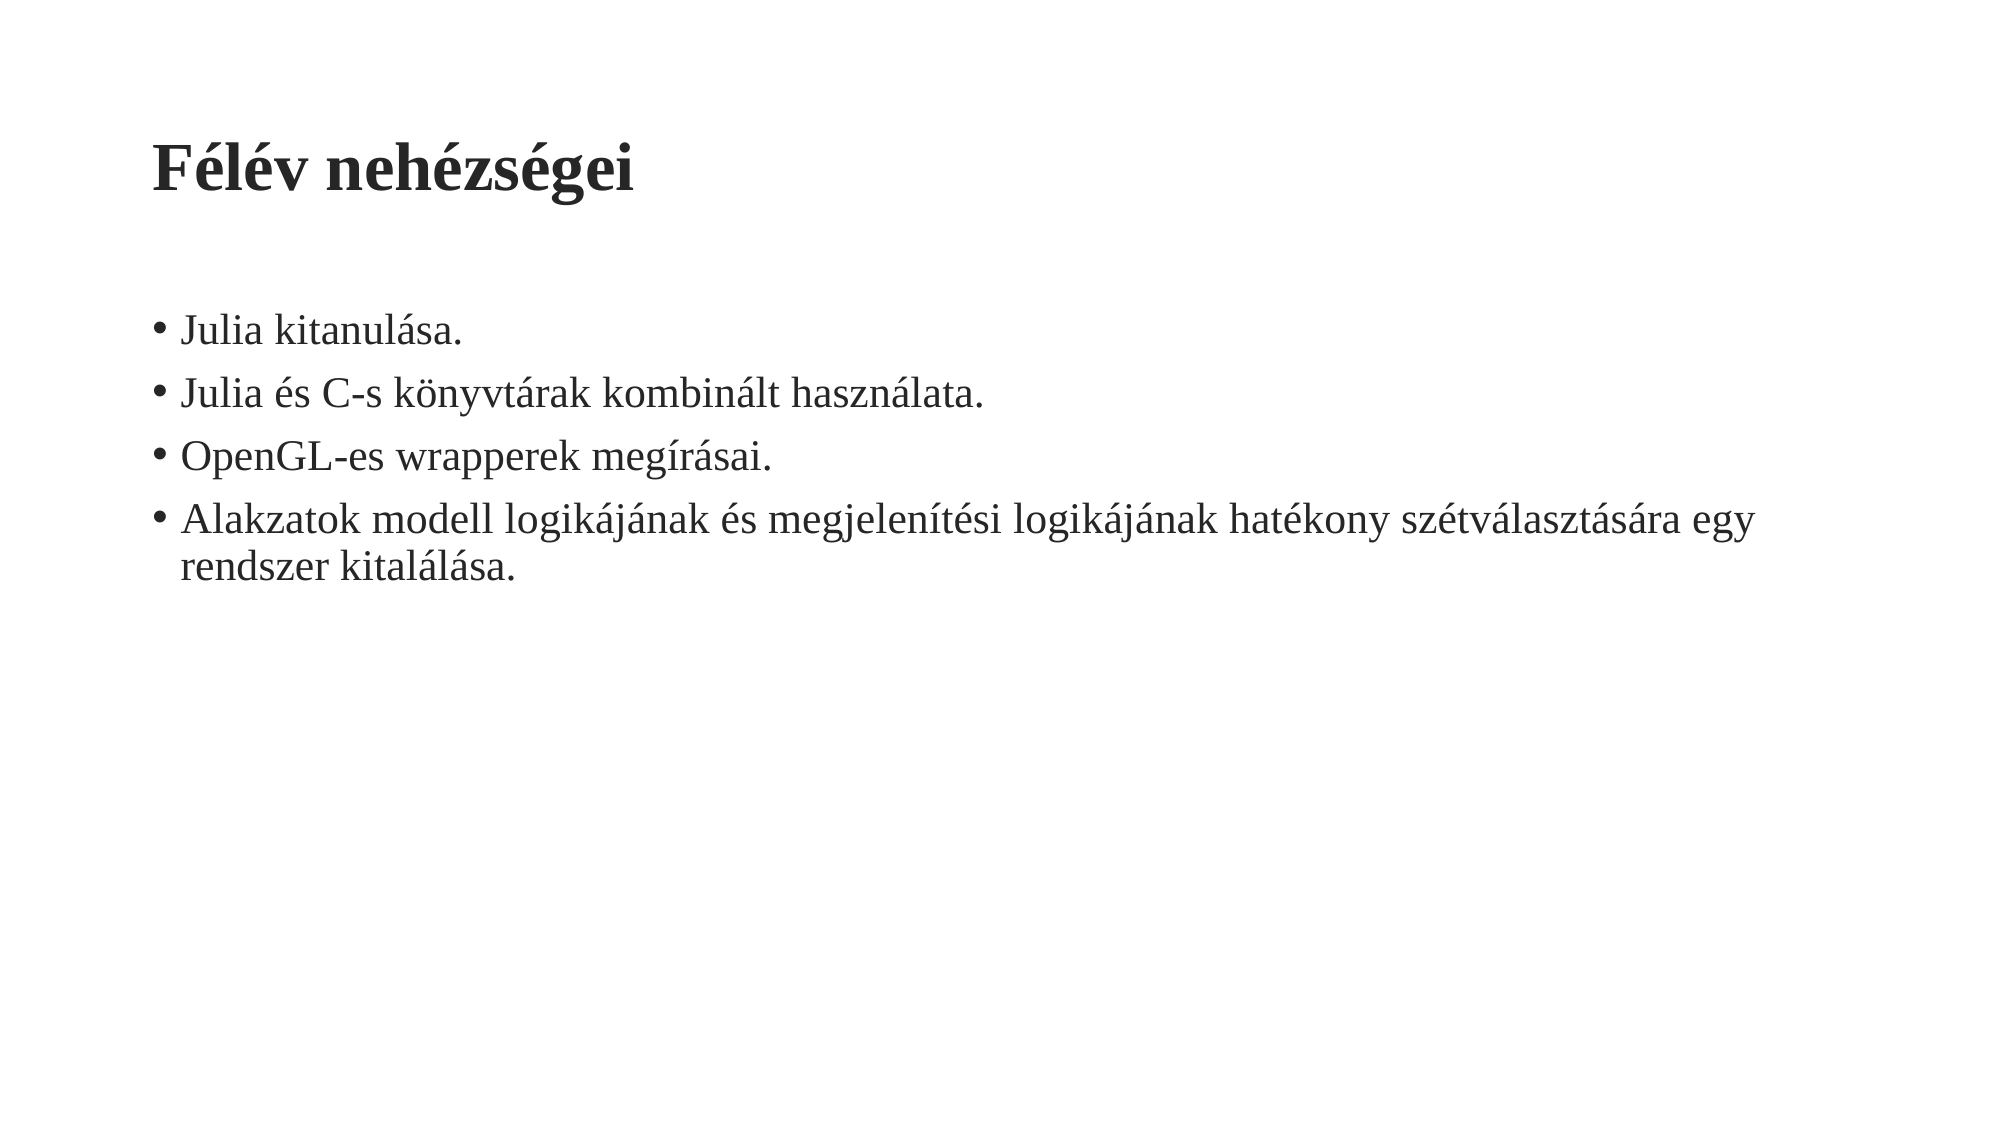

# Félév nehézségei
Julia kitanulása.
Julia és C-s könyvtárak kombinált használata.
OpenGL-es wrapperek megírásai.
Alakzatok modell logikájának és megjelenítési logikájának hatékony szétválasztására egy rendszer kitalálása.